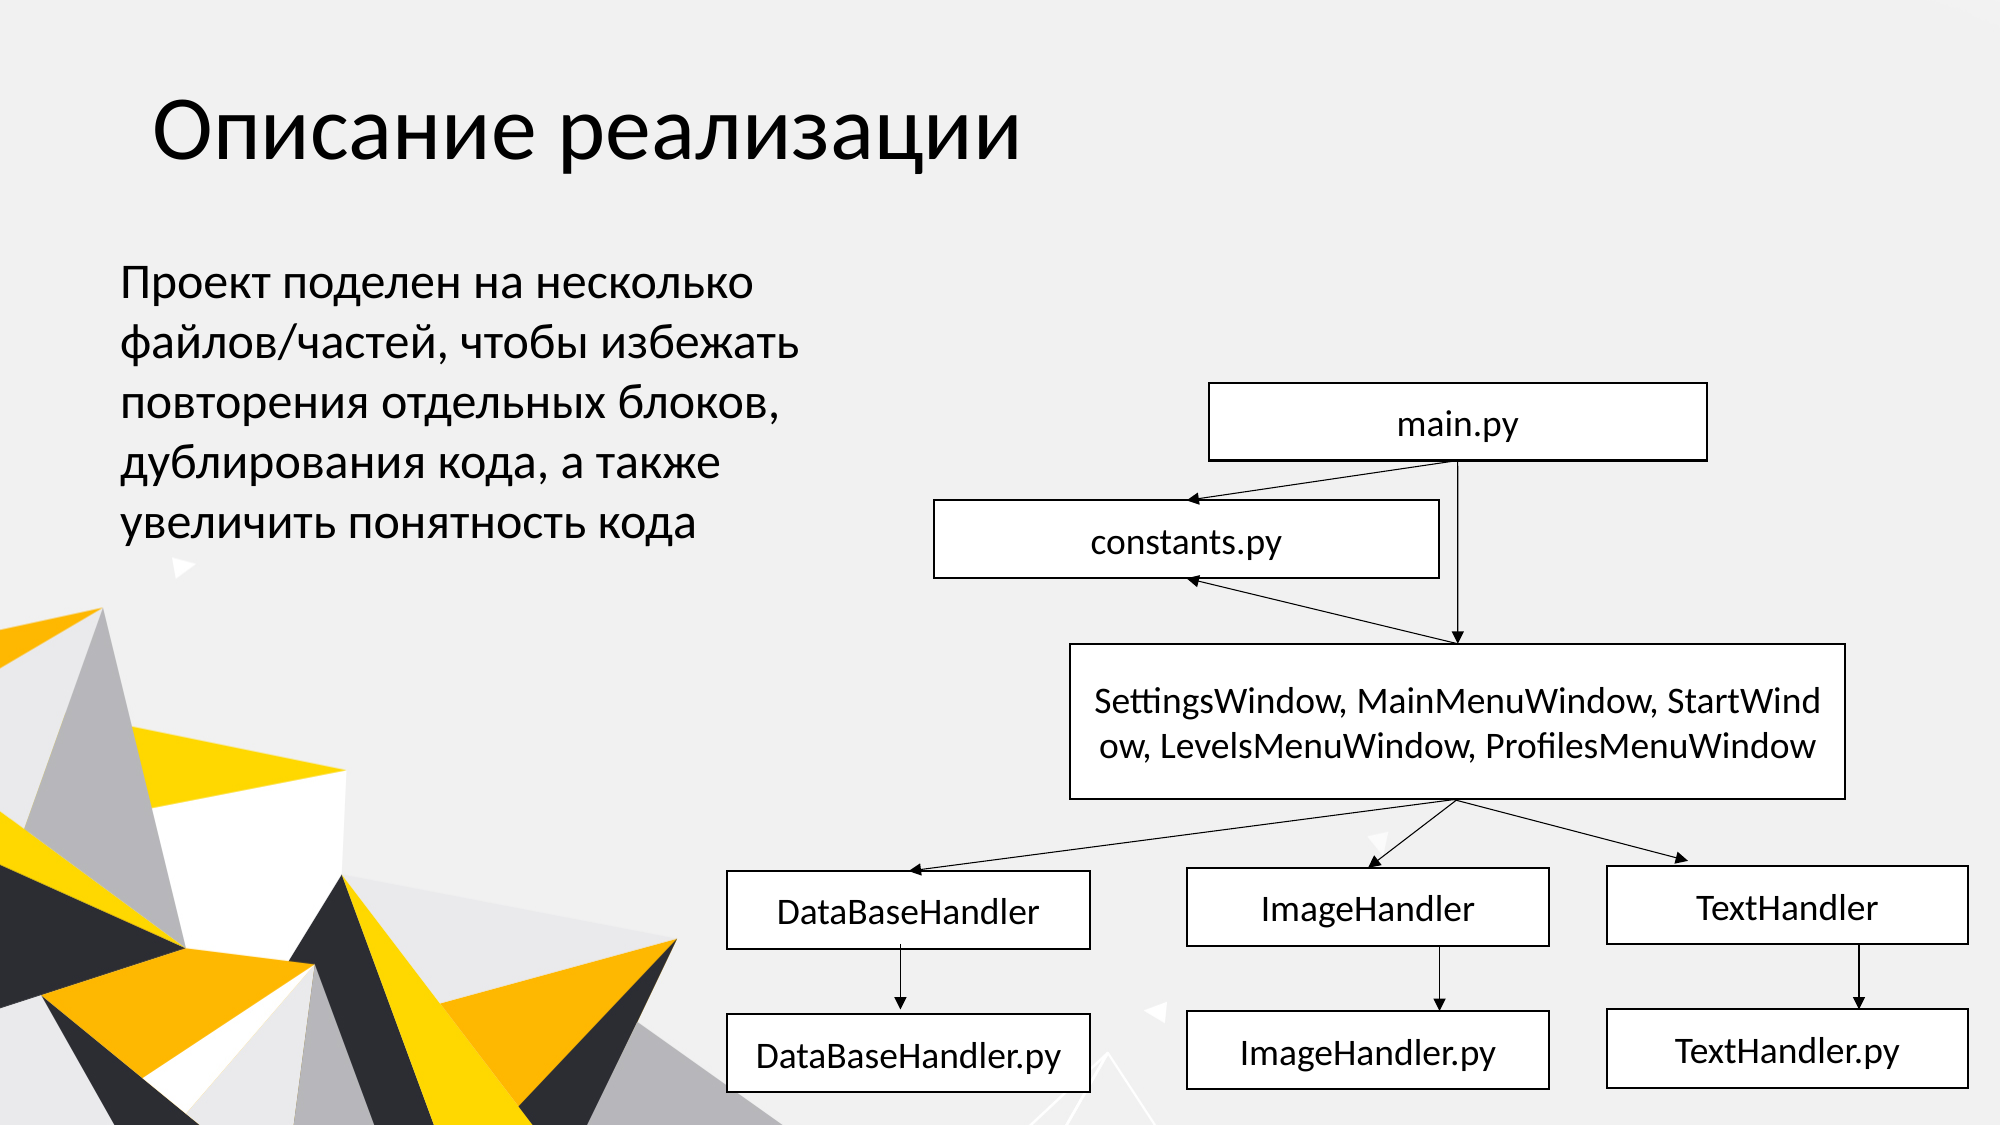

# Описание реализации
Проект поделен на несколько файлов/частей, чтобы избежать повторения отдельных блоков, дублирования кода, а также увеличить понятность кода
main.py
constants.py
SettingsWindow, MainMenuWindow, StartWindow, LevelsMenuWindow, ProfilesMenuWindow
TextHandler
ImageHandler
DataBaseHandler
TextHandler.py
ImageHandler.py
DataBaseHandler.py